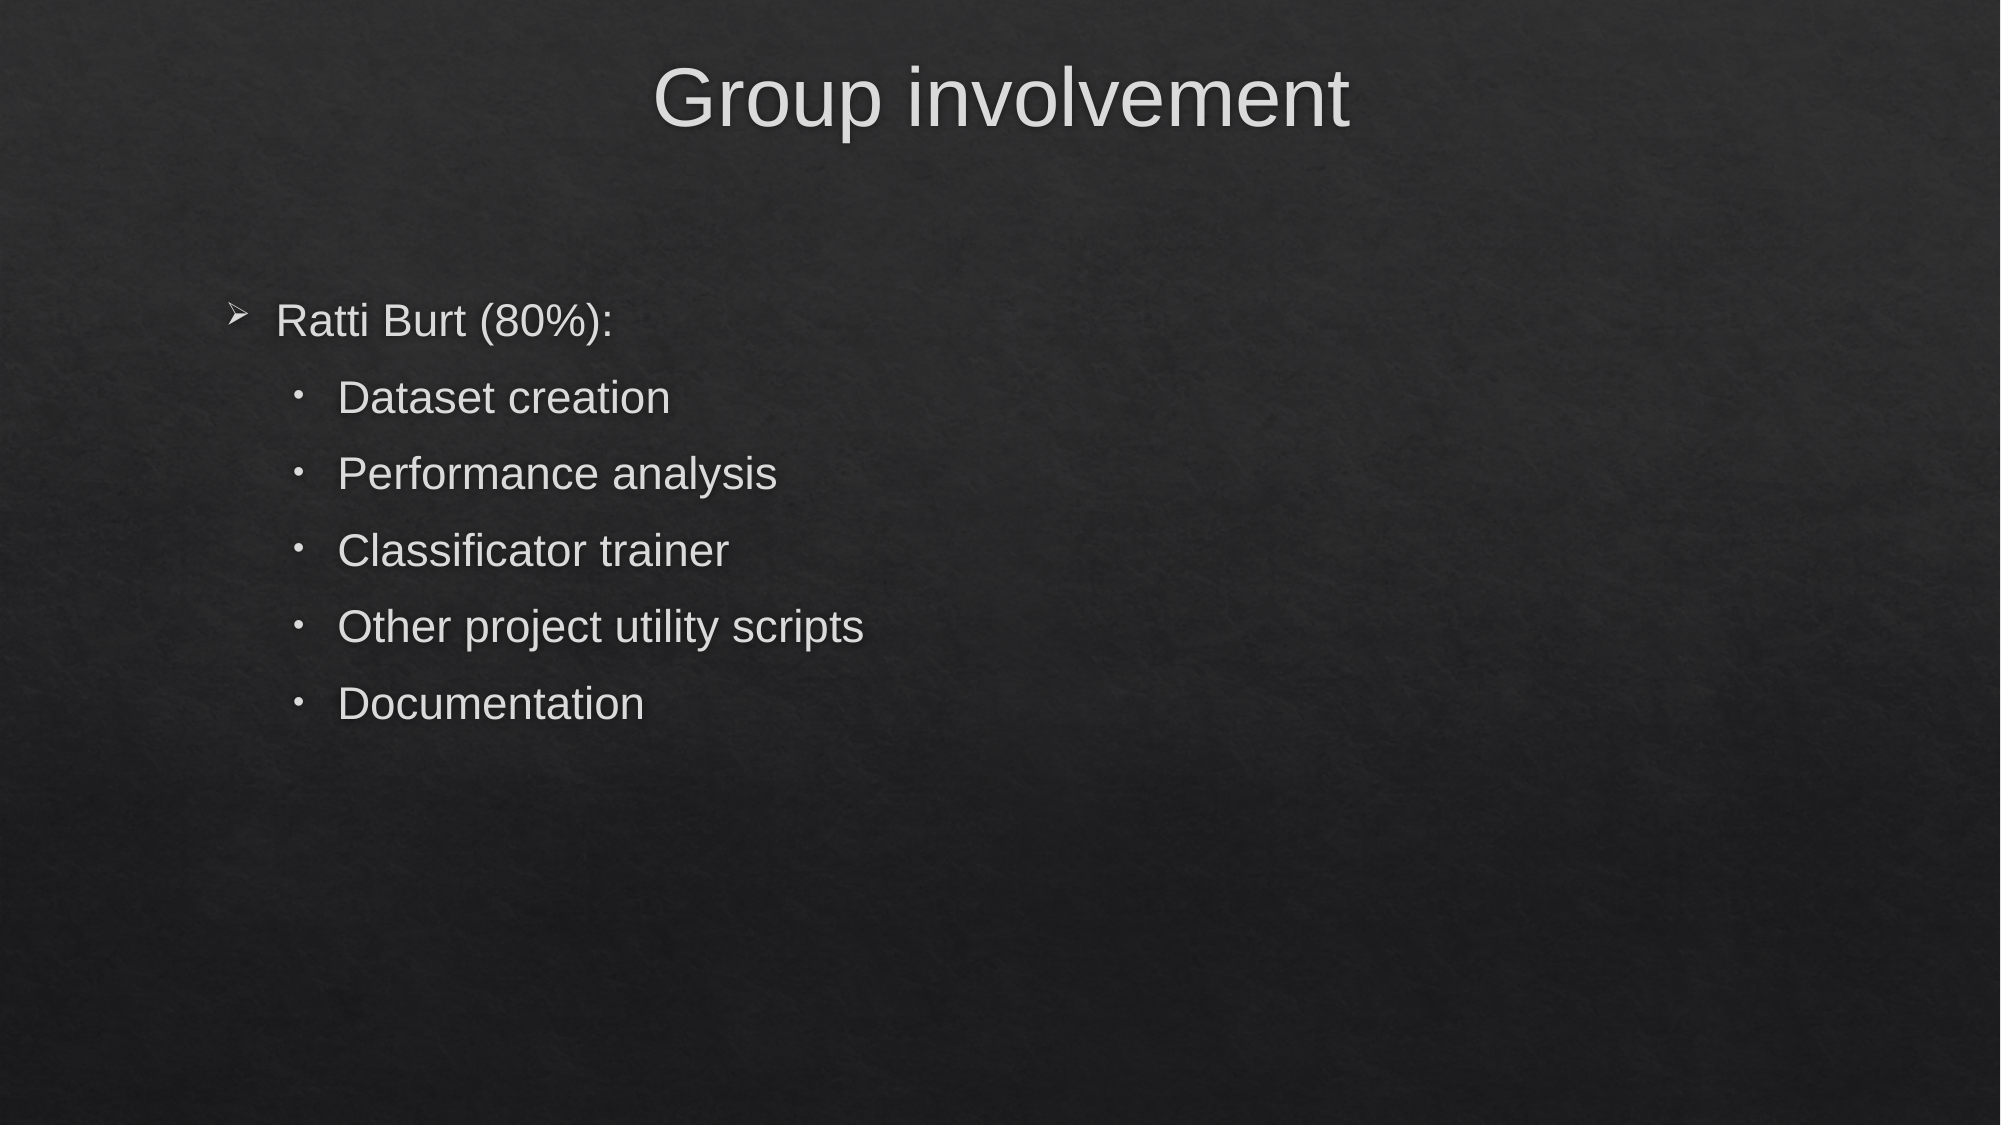

# Group involvement
Ratti Burt (80%):
Dataset creation
Performance analysis
Classificator trainer
Other project utility scripts
Documentation